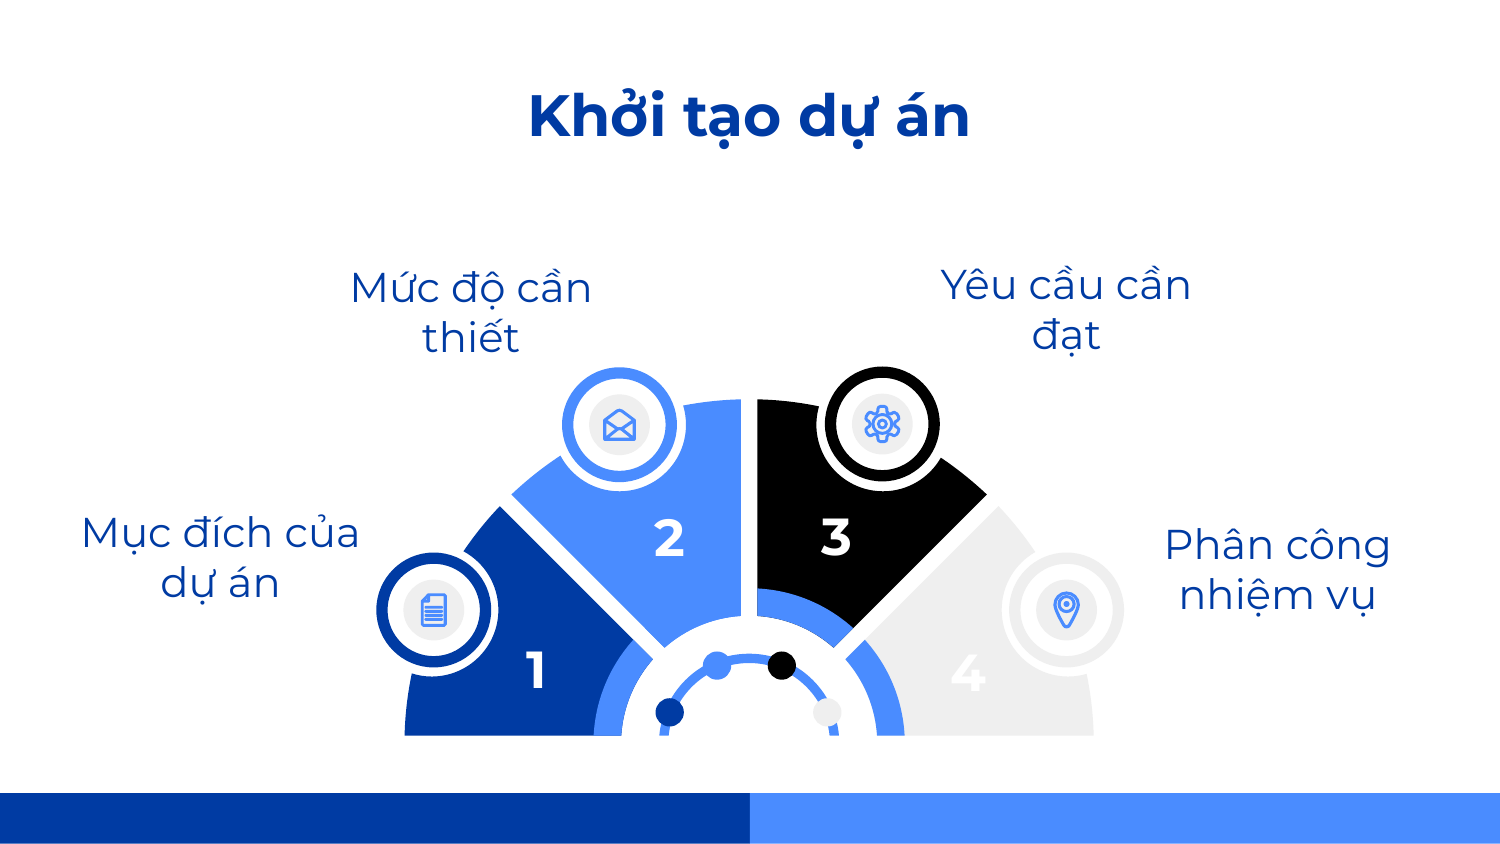

# Khởi tạo dự án
Yêu cầu cần đạt
Mức độ cần thiết

3
2
Mục đích của dự án
Phân công nhiệm vụ

1
4